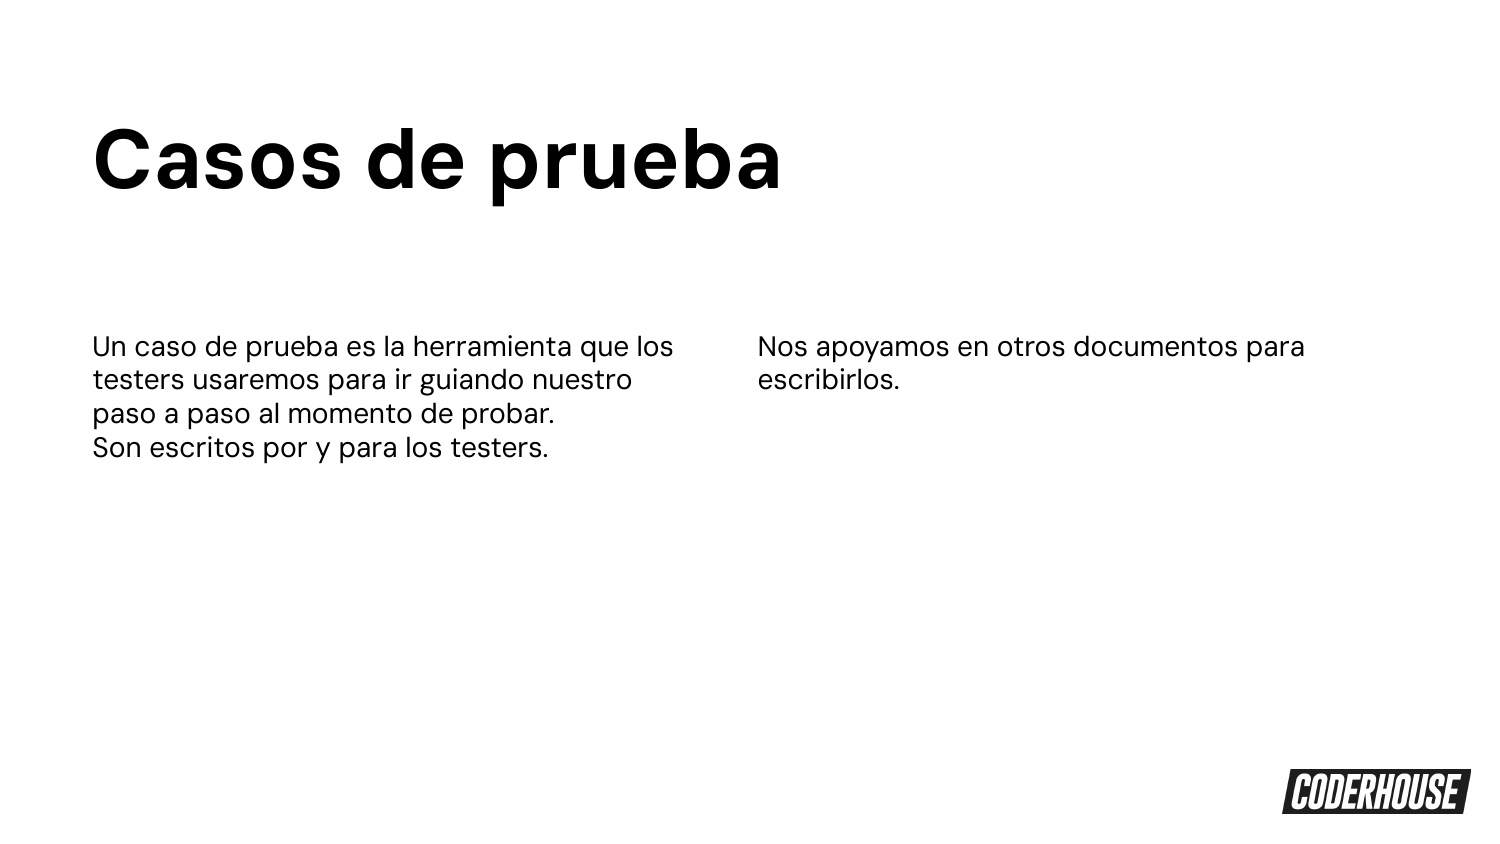

Casos de prueba
Un caso de prueba es la herramienta que los testers usaremos para ir guiando nuestro paso a paso al momento de probar.
Son escritos por y para los testers.
Nos apoyamos en otros documentos para escribirlos.